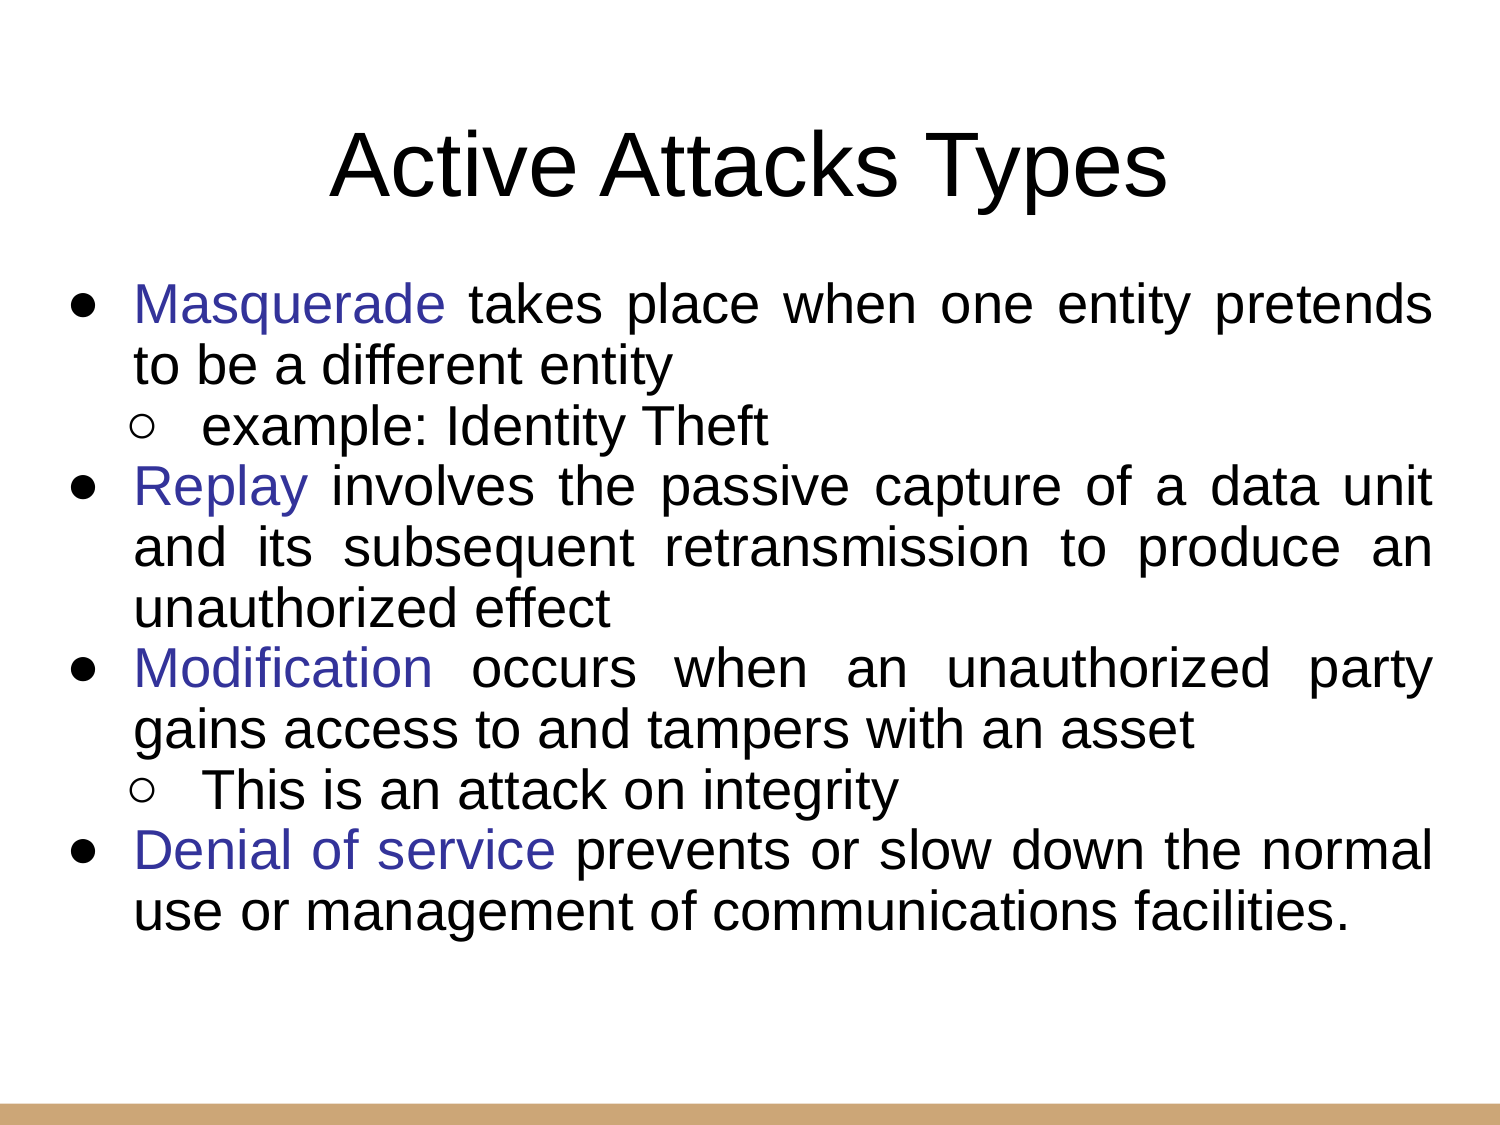

# Active Attacks Types
Masquerade takes place when one entity pretends to be a different entity
example: Identity Theft
Replay involves the passive capture of a data unit and its subsequent retransmission to produce an unauthorized effect
Modification occurs when an unauthorized party gains access to and tampers with an asset
This is an attack on integrity
Denial of service prevents or slow down the normal use or management of communications facilities.